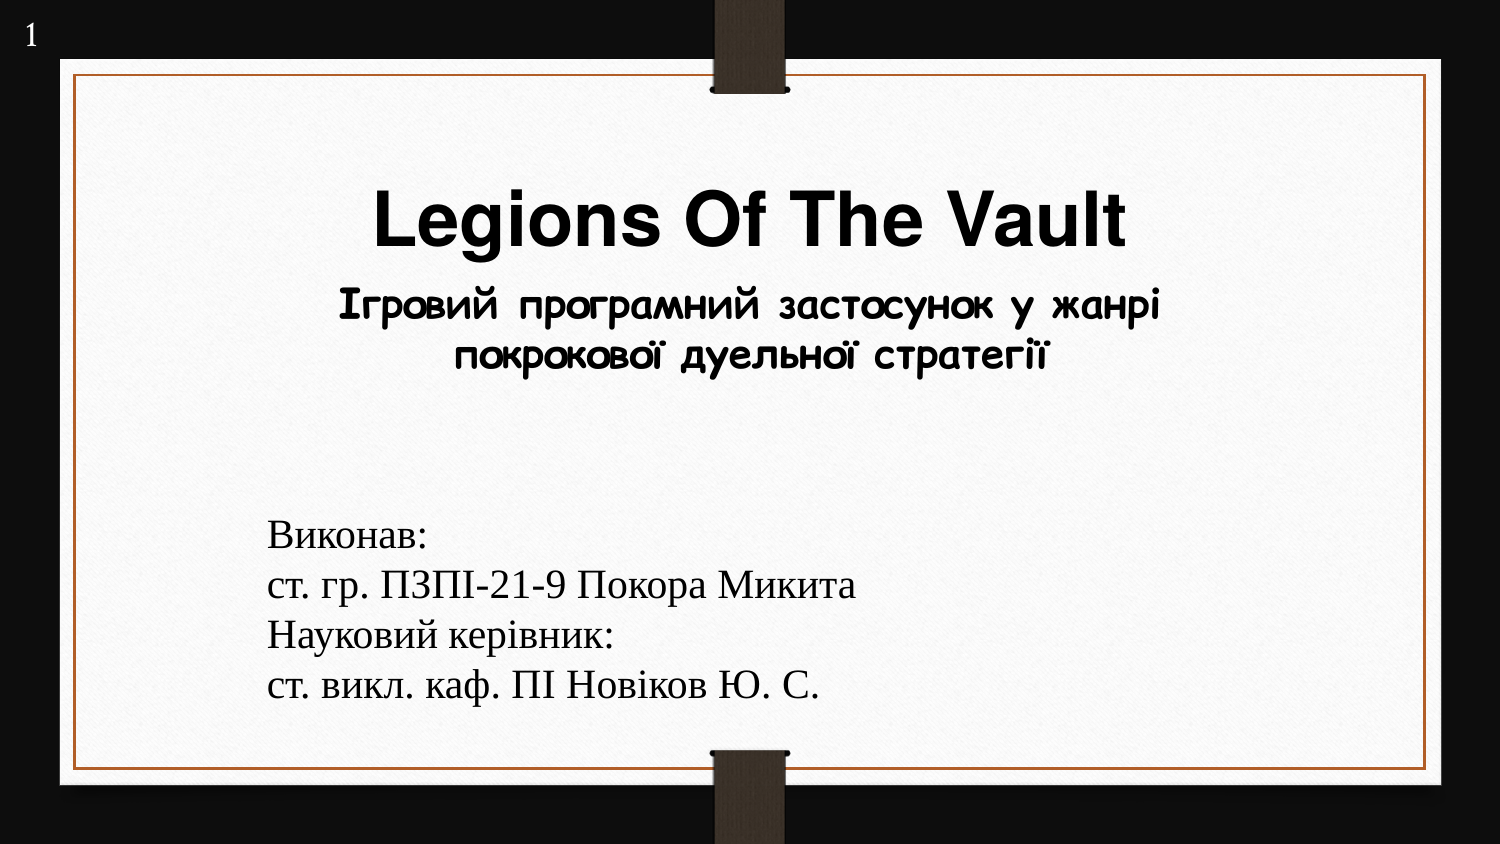

1
Legions Of The Vault
Ігровий програмний застосунок у жанрі покрокової дуельної стратегії

Виконав:
ст. гр. ПЗПІ-21-9 Покора Микита
Науковий керівник:
ст. викл. каф. ПІ Новіков Ю. С.